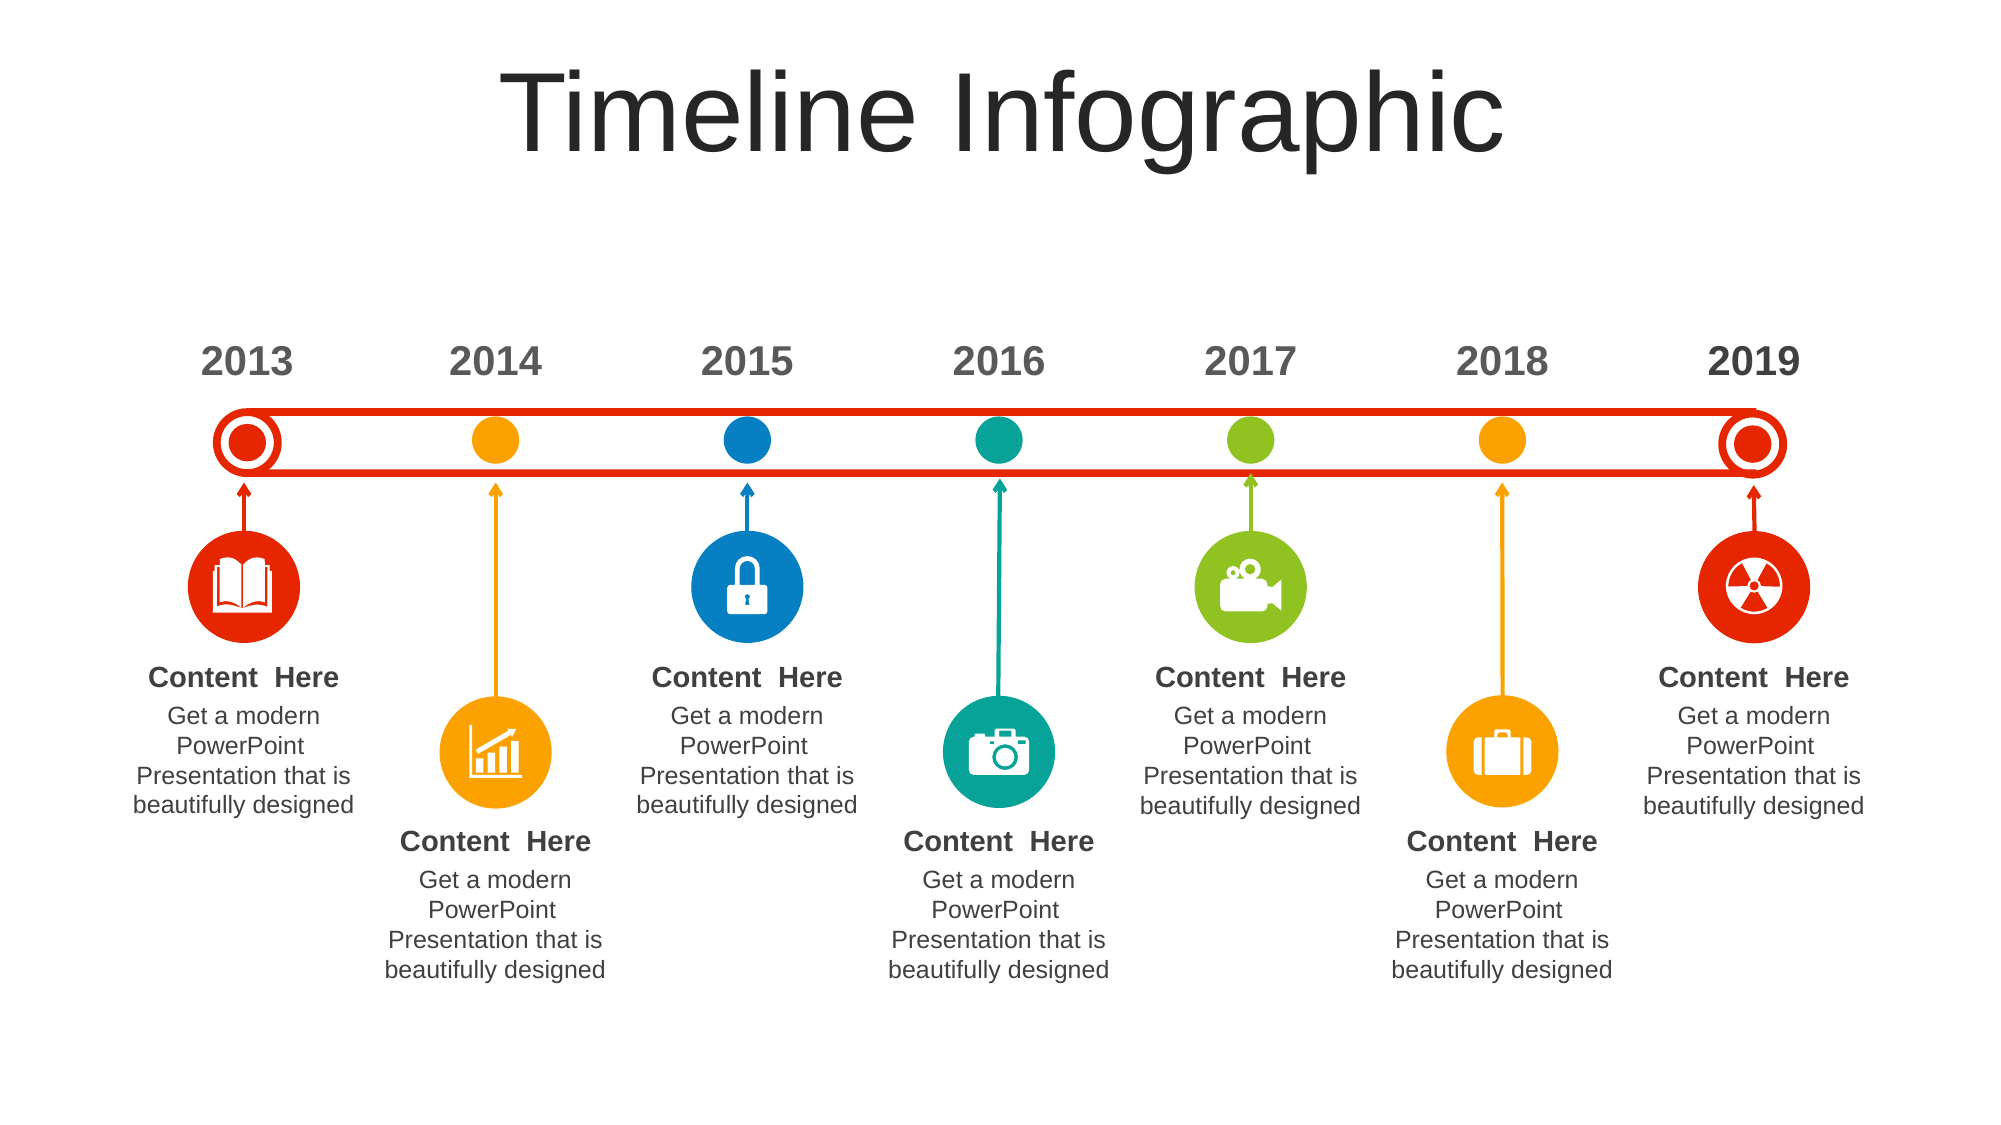

Timeline Infographic
2013
2014
2015
2016
2017
2018
2019

Content  Here
Get a modern PowerPoint  Presentation that is beautifully designed
Content  Here
Get a modern PowerPoint  Presentation that is beautifully designed
Content  Here
Get a modern PowerPoint  Presentation that is beautifully designed
Content  Here
Get a modern PowerPoint  Presentation that is beautifully designed

Content  Here
Get a modern PowerPoint  Presentation that is beautifully designed
Content  Here
Get a modern PowerPoint  Presentation that is beautifully designed
Content  Here
Get a modern PowerPoint  Presentation that is beautifully designed